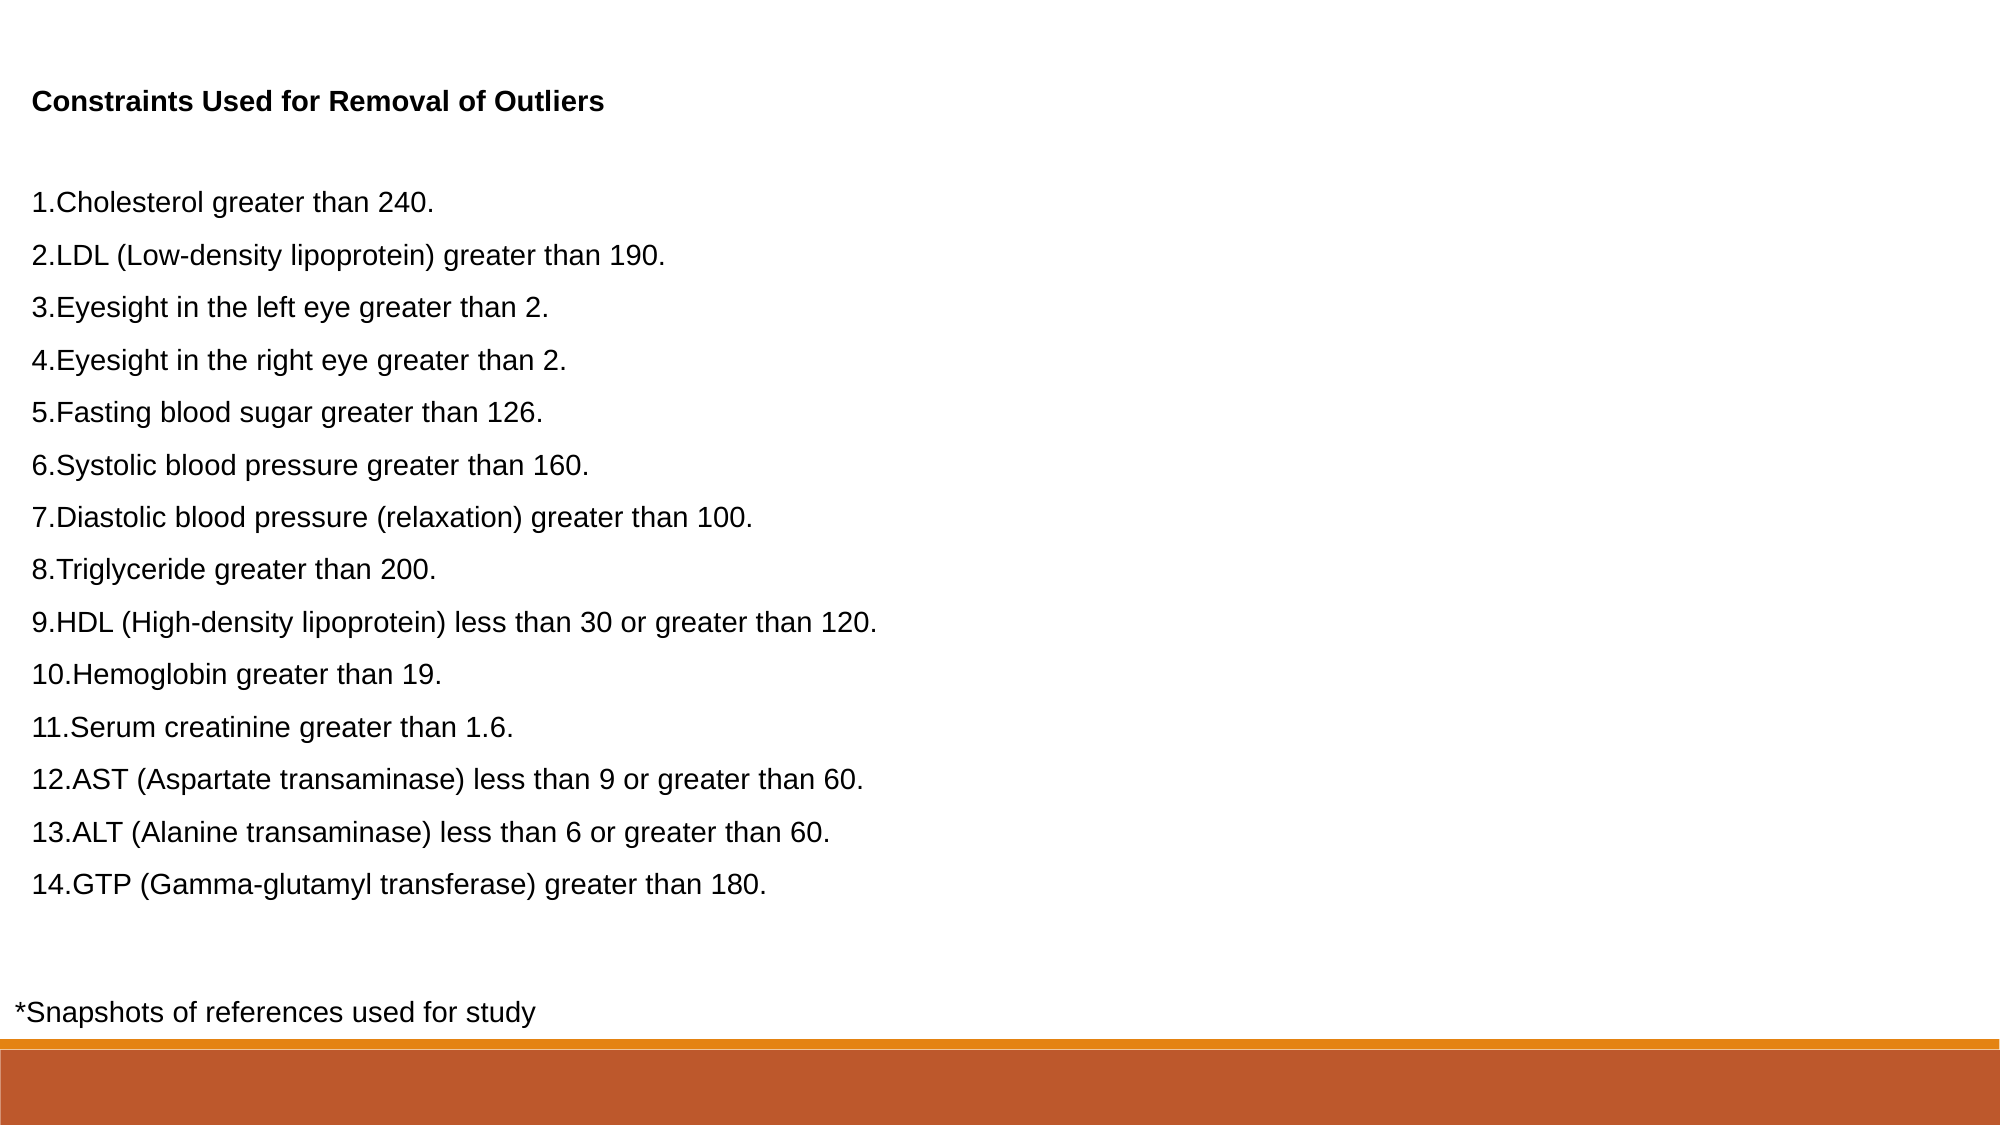

Constraints Used for Removal of Outliers
Cholesterol greater than 240.
LDL (Low-density lipoprotein) greater than 190.
Eyesight in the left eye greater than 2.
Eyesight in the right eye greater than 2.
Fasting blood sugar greater than 126.
Systolic blood pressure greater than 160.
Diastolic blood pressure (relaxation) greater than 100.
Triglyceride greater than 200.
HDL (High-density lipoprotein) less than 30 or greater than 120.
Hemoglobin greater than 19.
Serum creatinine greater than 1.6.
AST (Aspartate transaminase) less than 9 or greater than 60.
ALT (Alanine transaminase) less than 6 or greater than 60.
GTP (Gamma-glutamyl transferase) greater than 180.
*Snapshots of references used for study